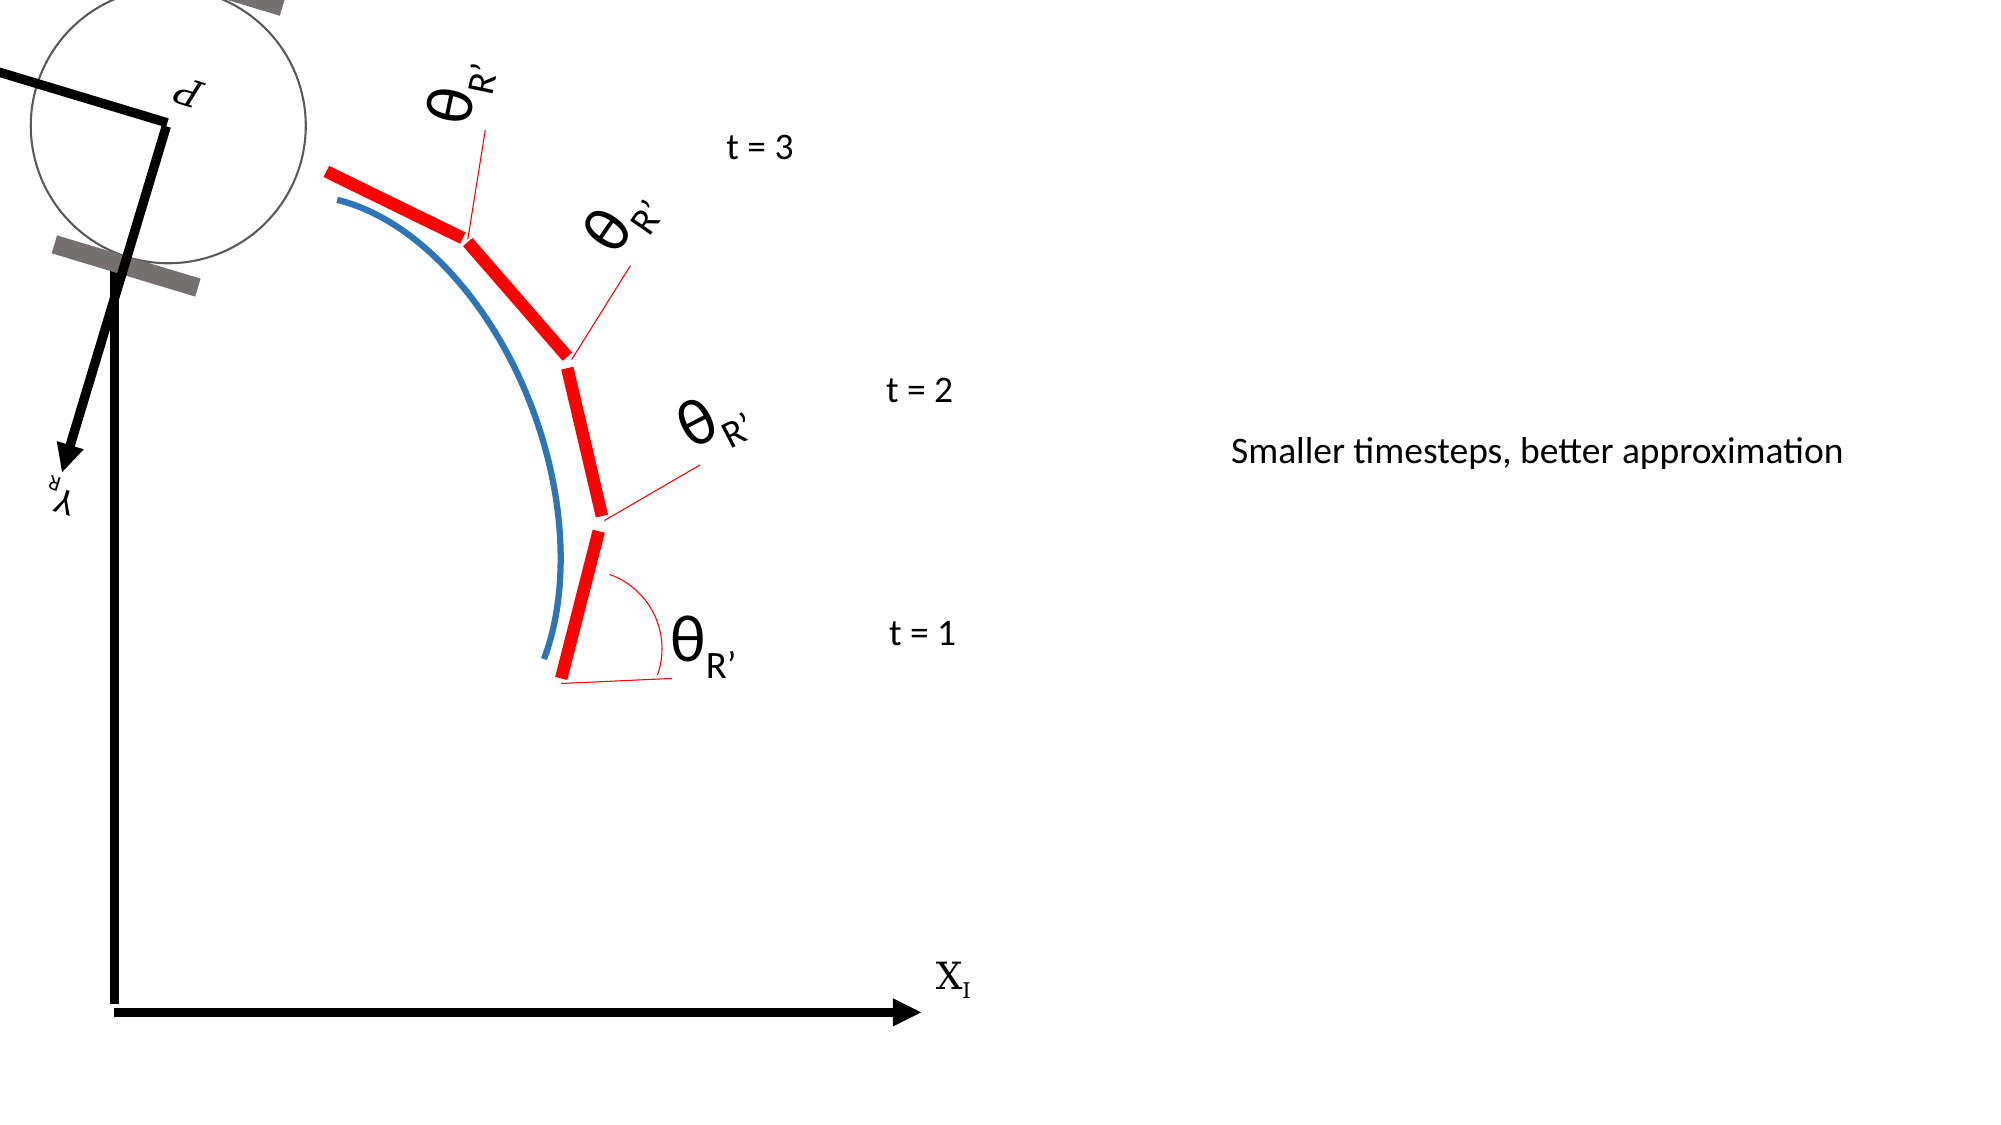

YR
XR

P

θR’
YI
XI
t = 3
θR’

θR’
t = 2
Smaller timesteps, better approximation

θR’
t = 1